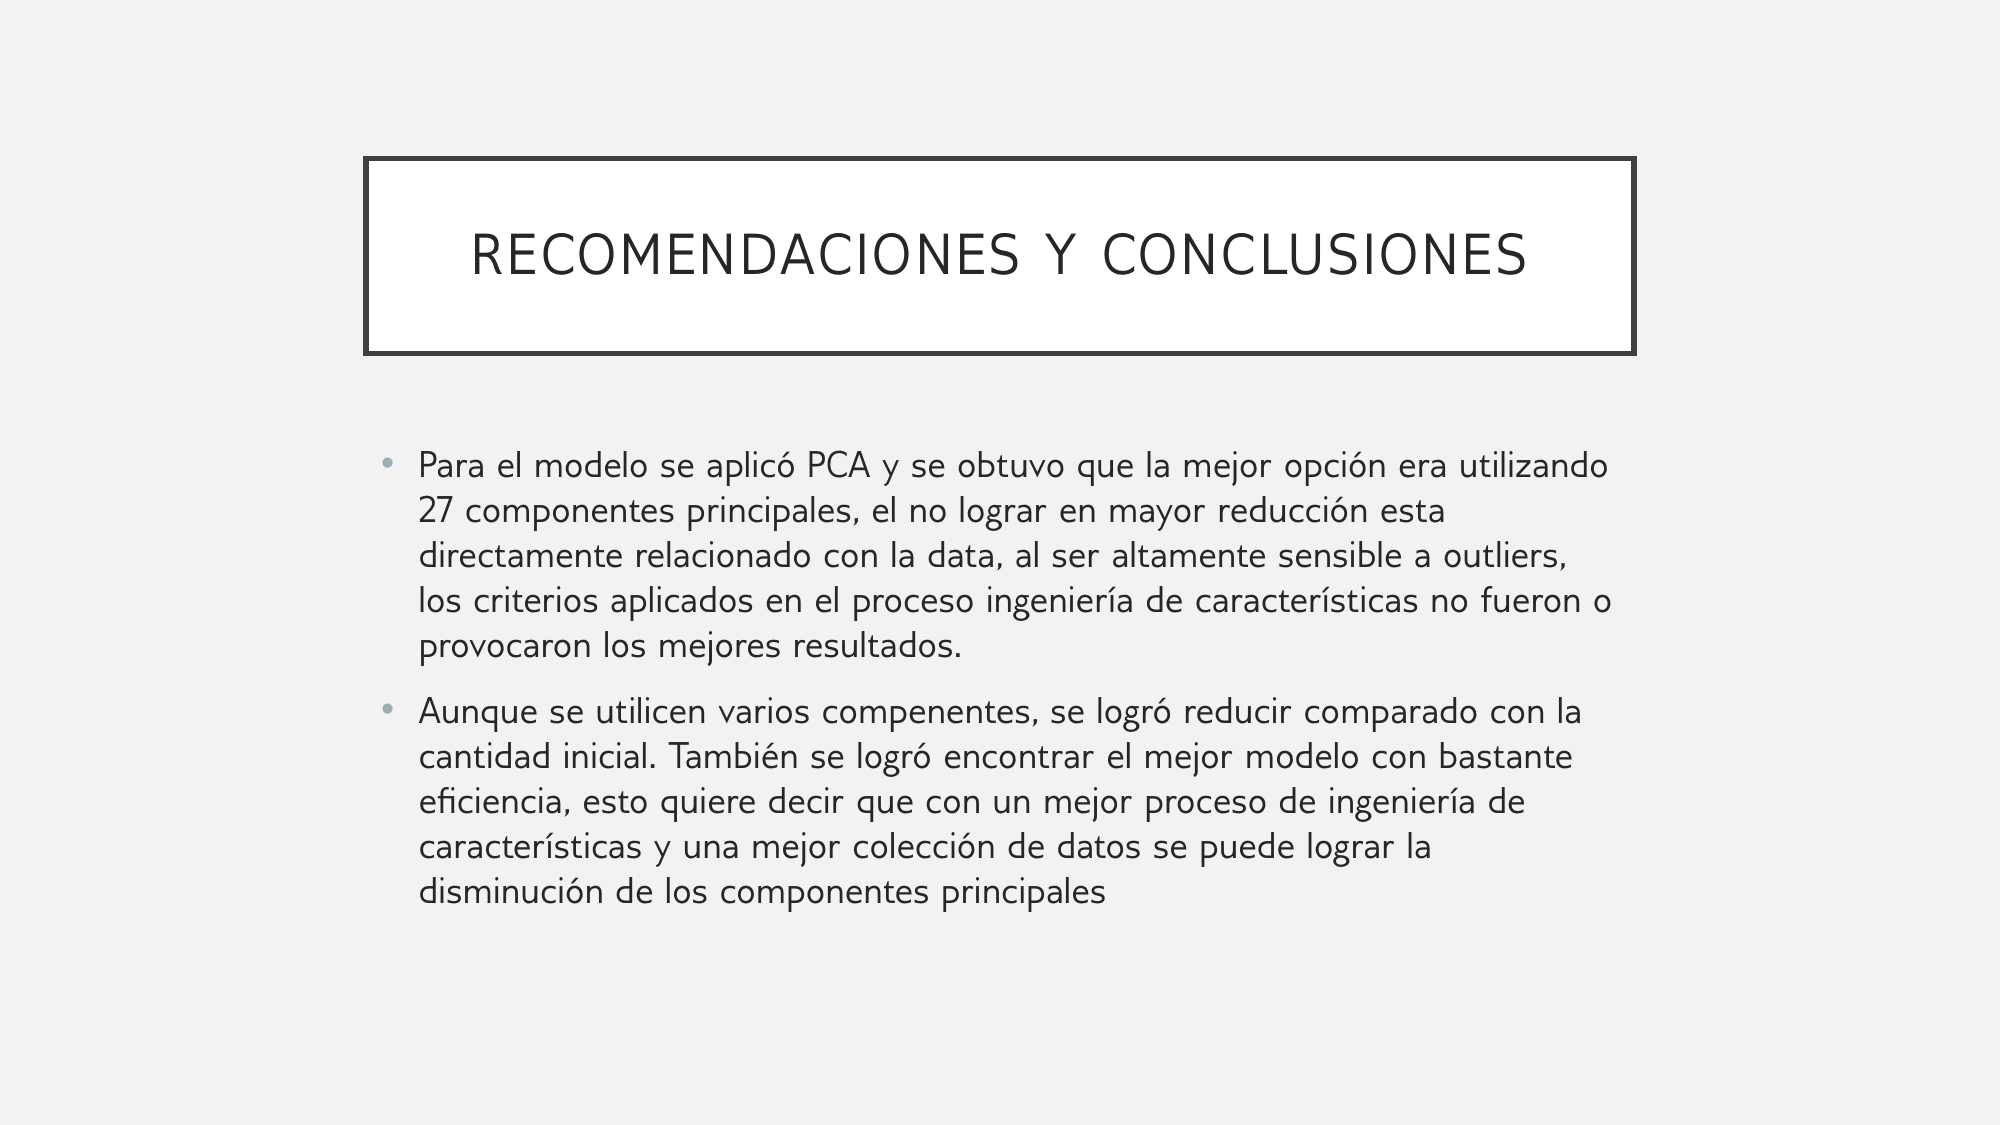

# Recomendaciones y Conclusiones
Para el modelo se aplicó PCA y se obtuvo que la mejor opción era utilizando 27 componentes principales, el no lograr en mayor reducción esta directamente relacionado con la data, al ser altamente sensible a outliers, los criterios aplicados en el proceso ingeniería de características no fueron o provocaron los mejores resultados.
Aunque se utilicen varios compenentes, se logró reducir comparado con la cantidad inicial. También se logró encontrar el mejor modelo con bastante eficiencia, esto quiere decir que con un mejor proceso de ingeniería de características y una mejor colección de datos se puede lograr la disminución de los componentes principales